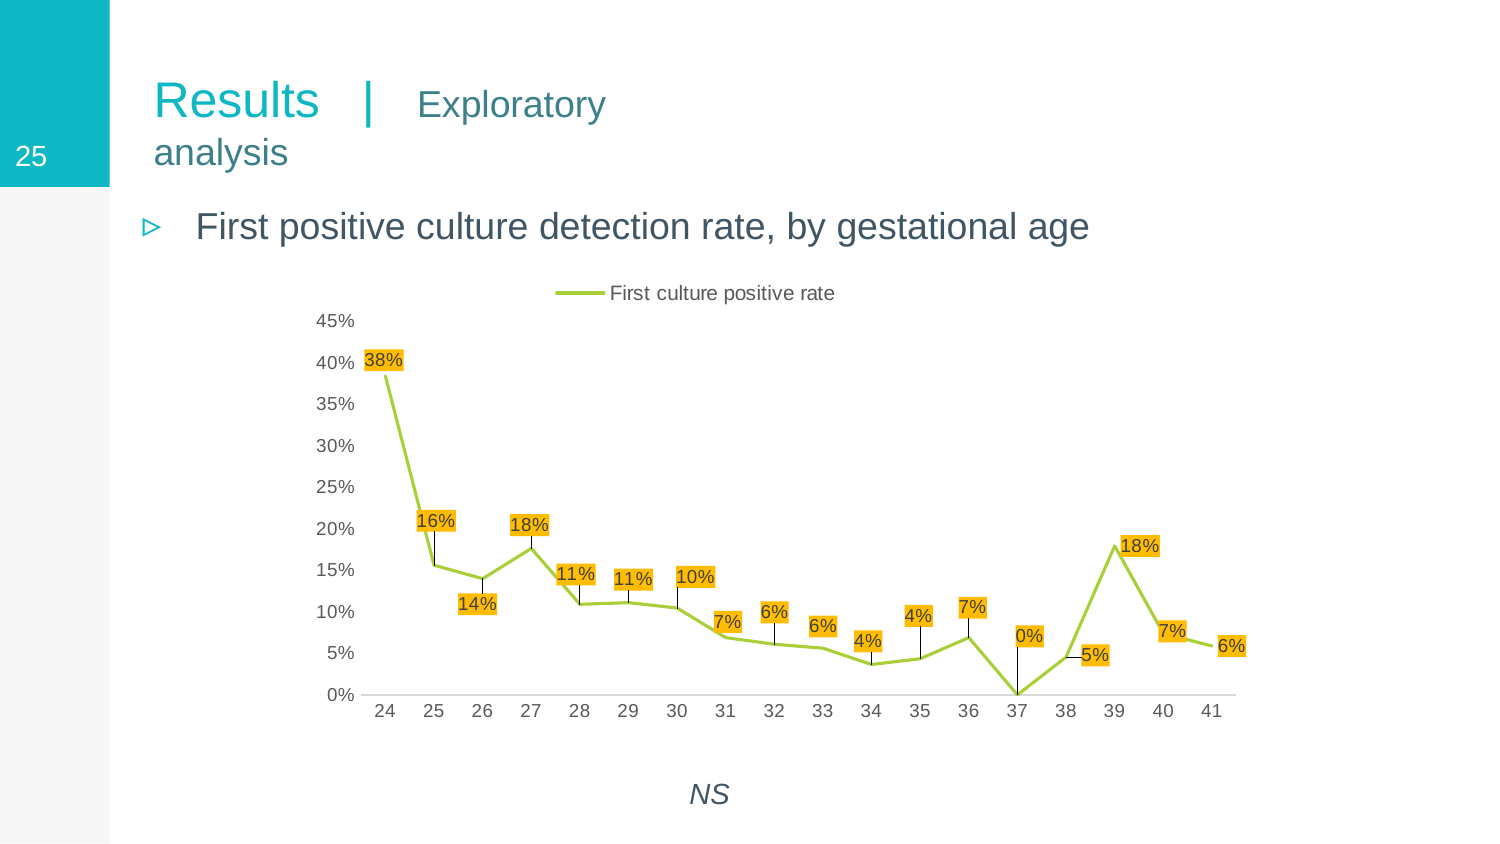

25
# Results   |   Exploratory analysis
First positive culture detection rate, by gestational age

### Chart

| Category | First culture positive rate |
|---|---|
| 24 | 0.38461538461538464 |
| 25 | 0.15625 |
| 26 | 0.14 |
| 27 | 0.17647058823529413 |
| 28 | 0.10909090909090909 |
| 29 | 0.1111111111111111 |
| 30 | 0.10465116279069768 |
| 31 | 0.06896551724137931 |
| 32 | 0.06097560975609756 |
| 33 | 0.056179775280898875 |
| 34 | 0.036585365853658534 |
| 35 | 0.043478260869565216 |
| 36 | 0.06896551724137931 |
| 37 | 0.0 |
| 38 | 0.045454545454545456 |
| 39 | 0.1794871794871795 |
| 40 | 0.07407407407407407 |
| 41 | 0.058823529411764705 |
NS